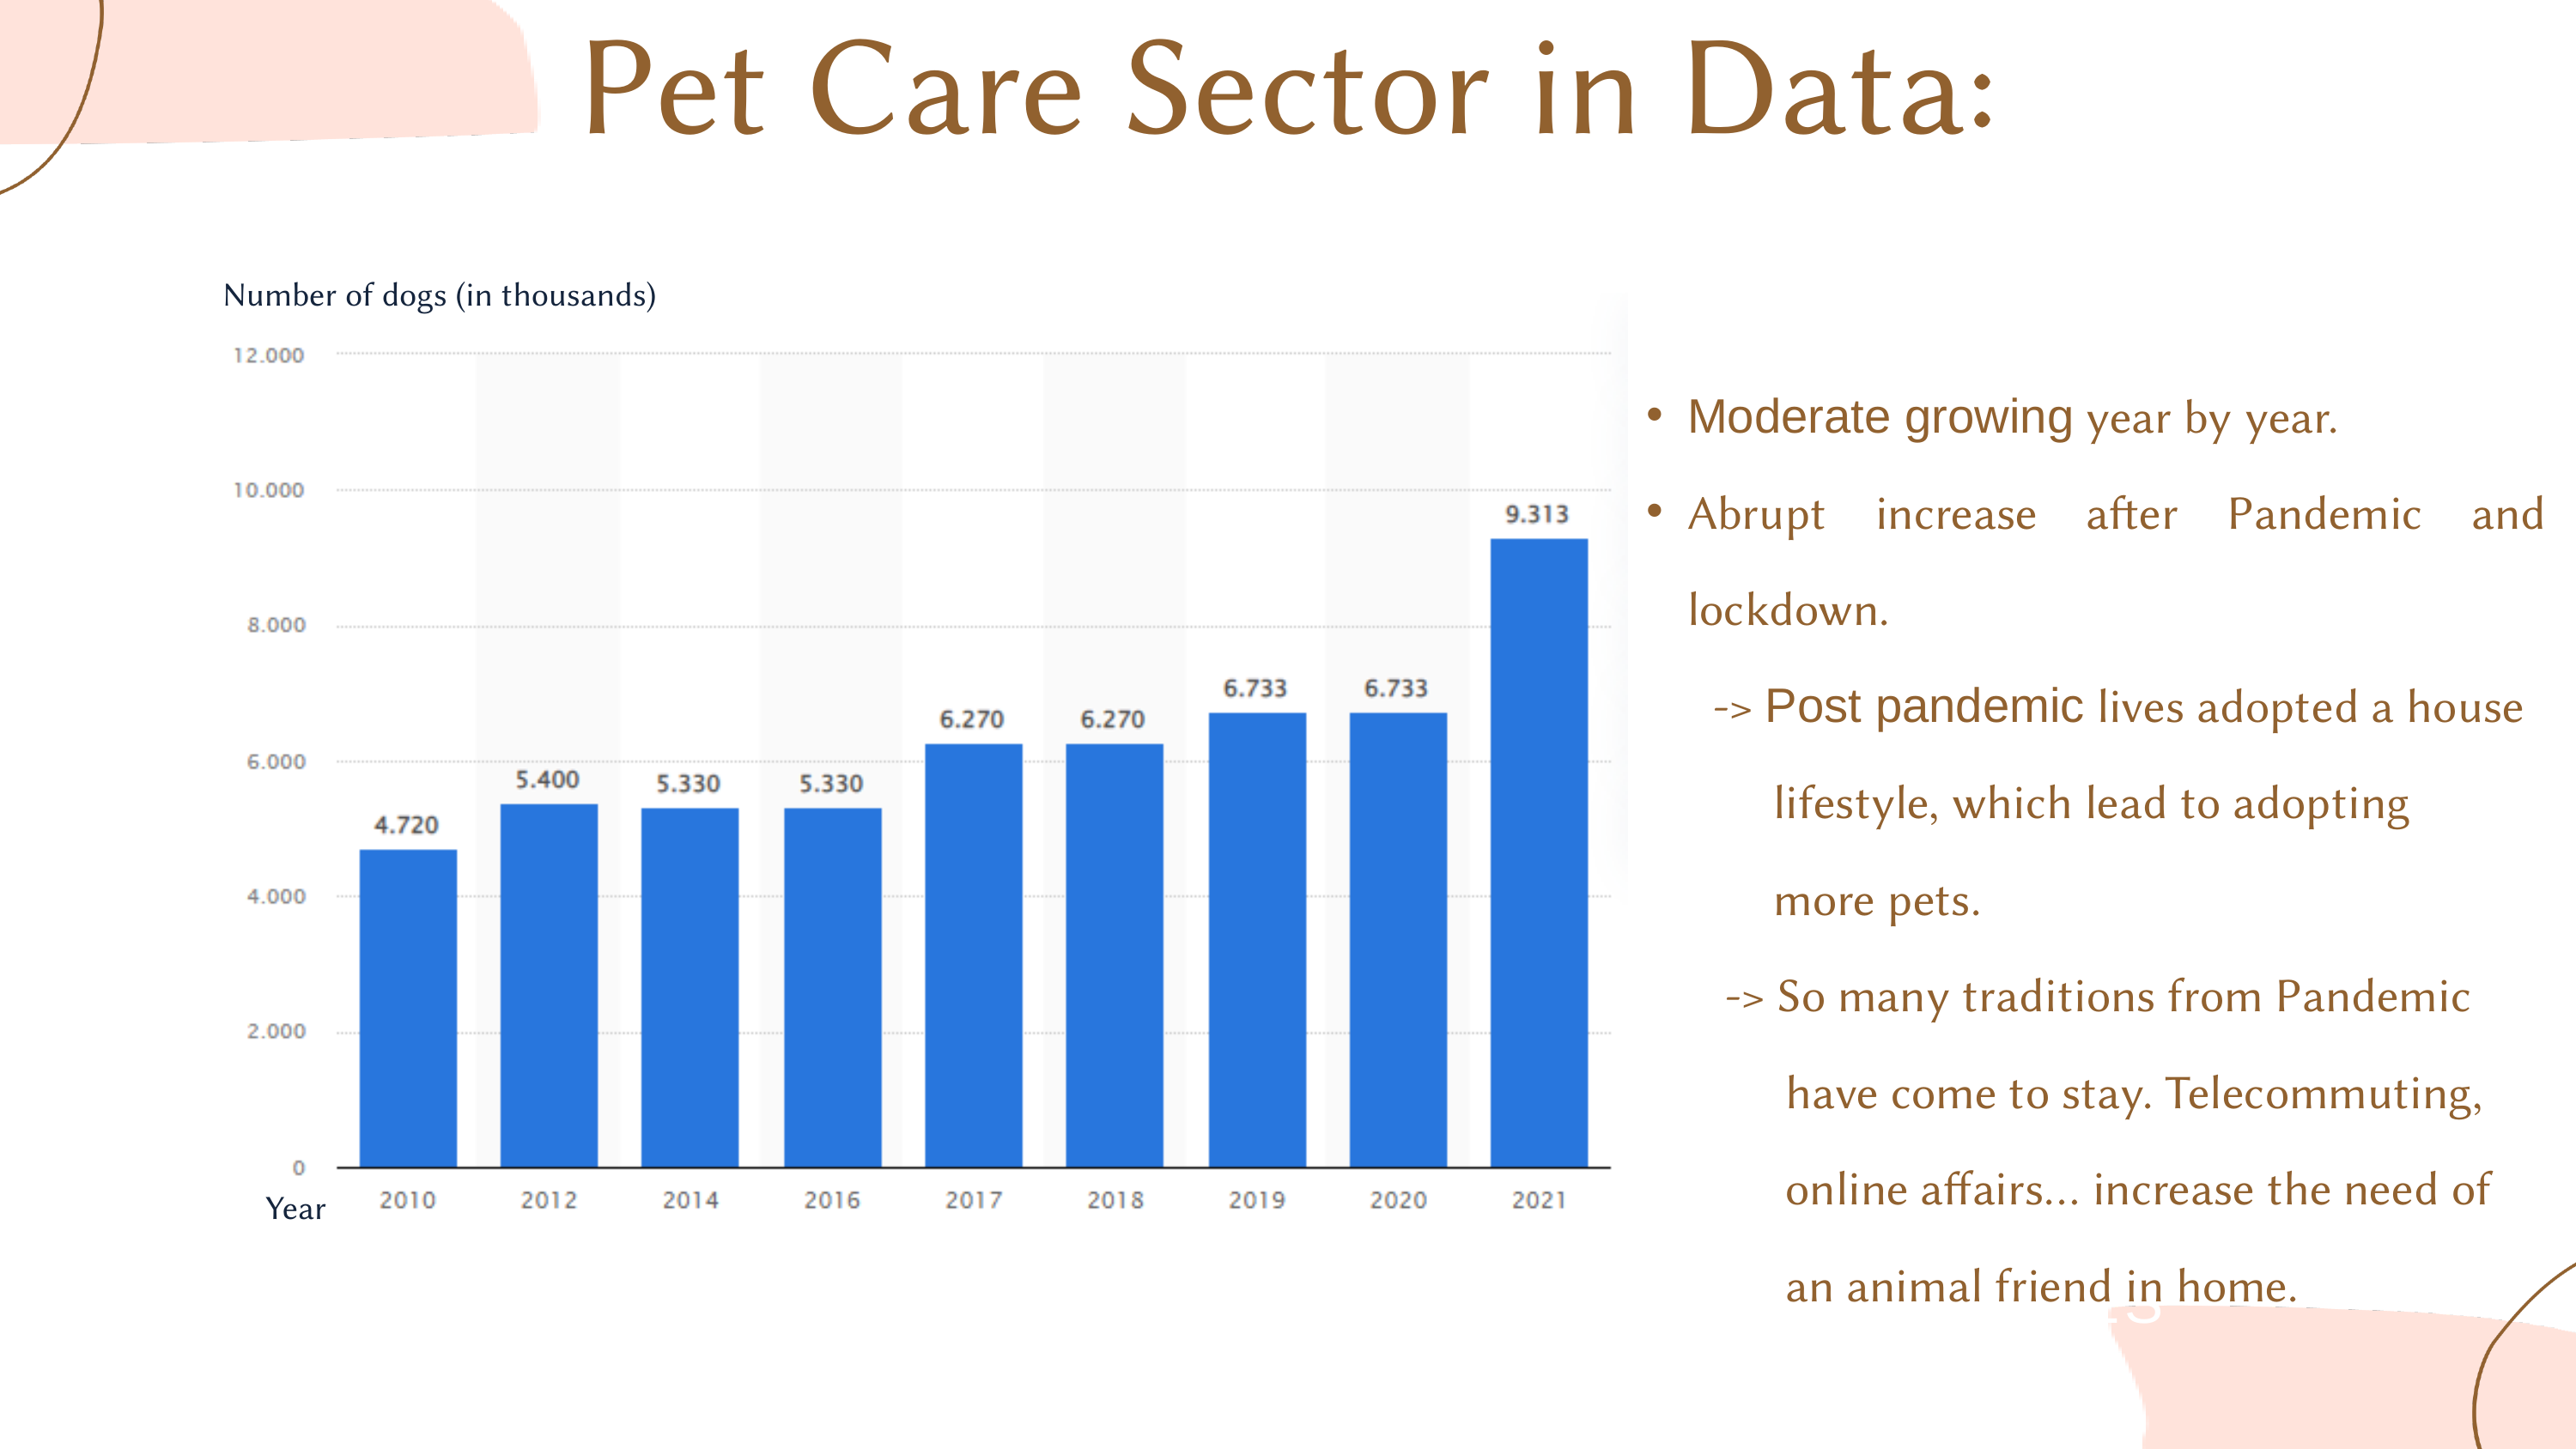

Pet Care Sector in Data:
Number of dogs (in thousands)

Moderate growing year by year.
Abrupt increase after Pandemic and lockdown.
         -> Post pandemic lives adopted a house
              lifestyle, which lead to adopting
              more pets.
          -> So many traditions from Pandemic
               have come to stay. Telecommuting,
               online affairs... increase the need of
               an animal friend in home.

Year

NEW COMPETITORS
SUBSTITUTES